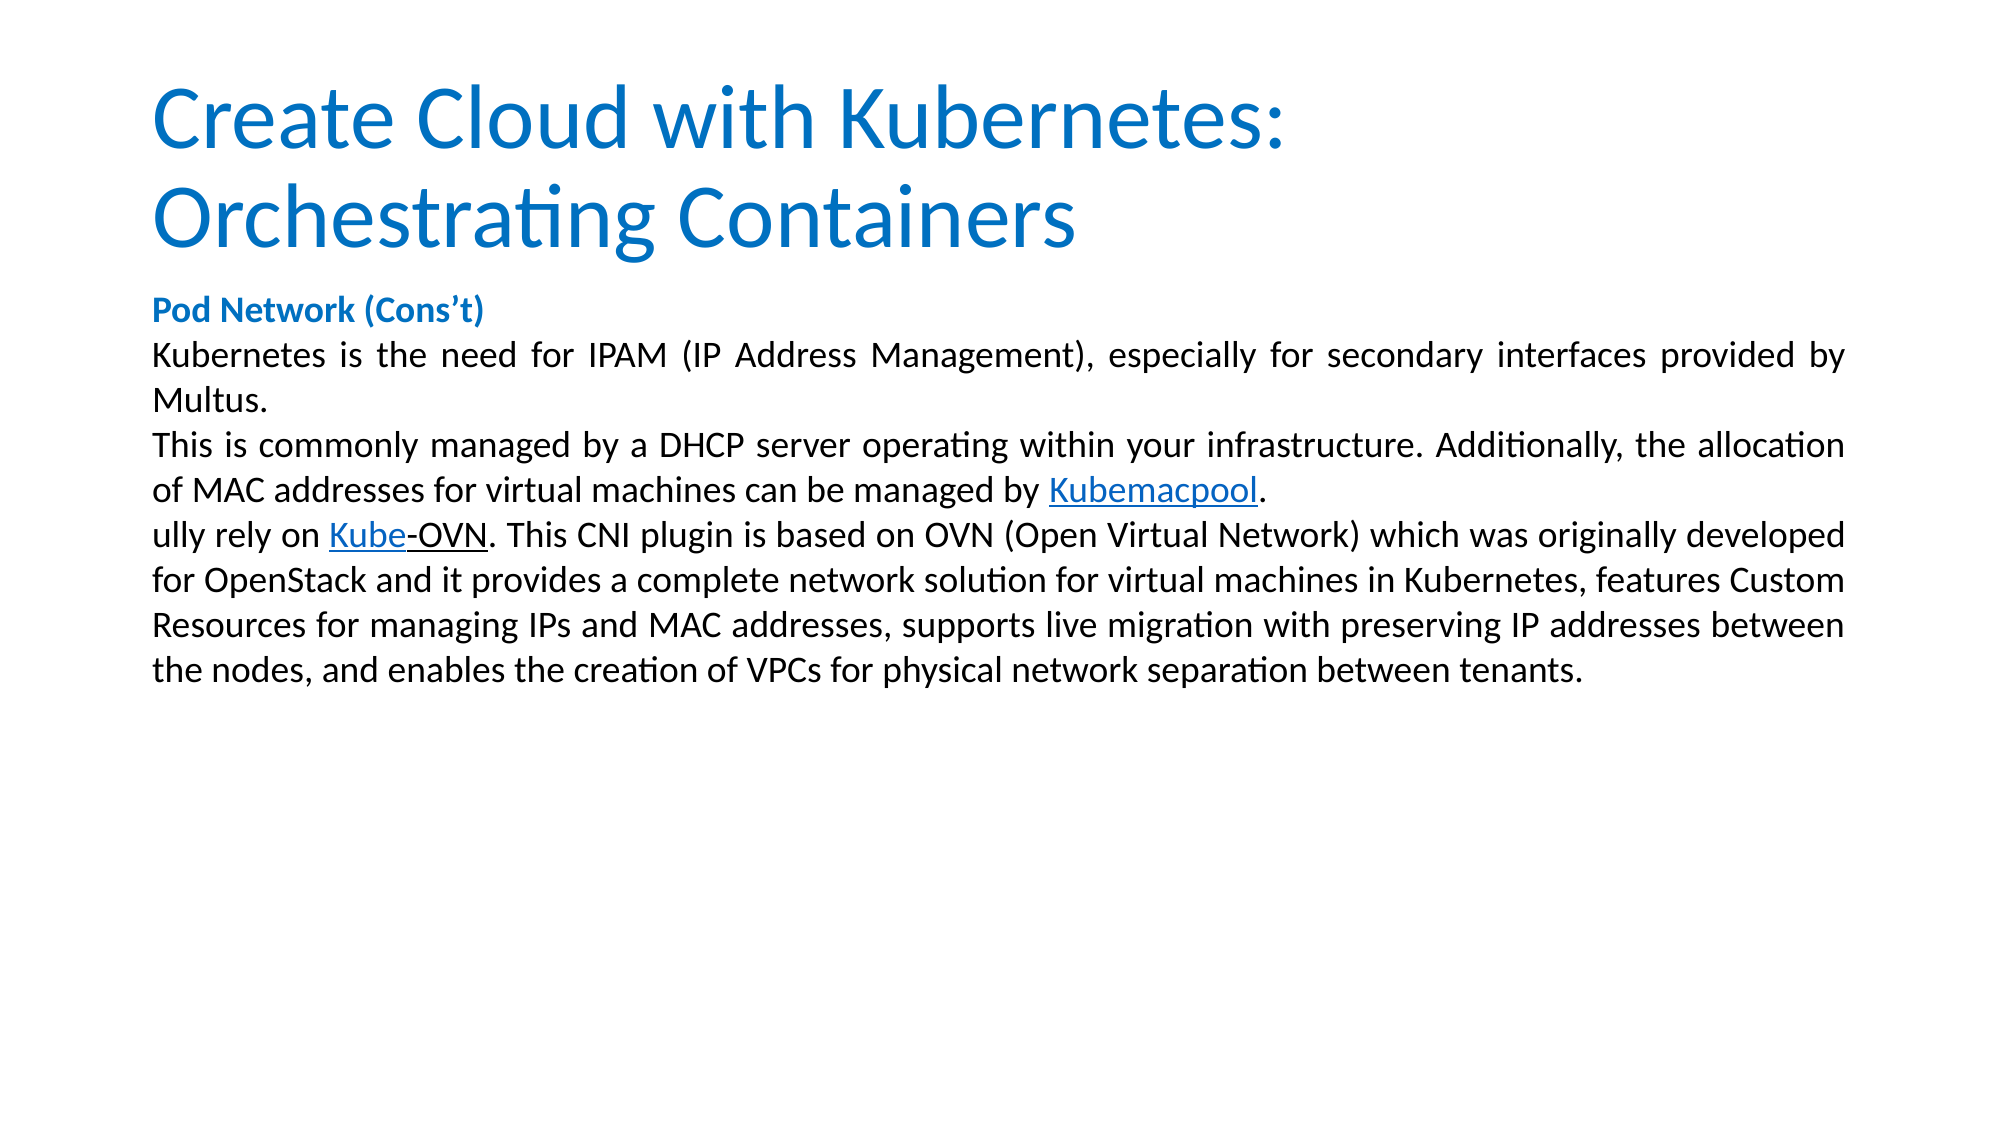

# Create Cloud with Kubernetes: Orchestrating Containers
Pod Network (Cons’t)
Kubernetes is the need for IPAM (IP Address Management), especially for secondary interfaces provided by Multus.
This is commonly managed by a DHCP server operating within your infrastructure. Additionally, the allocation of MAC addresses for virtual machines can be managed by Kubemacpool.
ully rely on Kube-OVN. This CNI plugin is based on OVN (Open Virtual Network) which was originally developed for OpenStack and it provides a complete network solution for virtual machines in Kubernetes, features Custom Resources for managing IPs and MAC addresses, supports live migration with preserving IP addresses between the nodes, and enables the creation of VPCs for physical network separation between tenants.